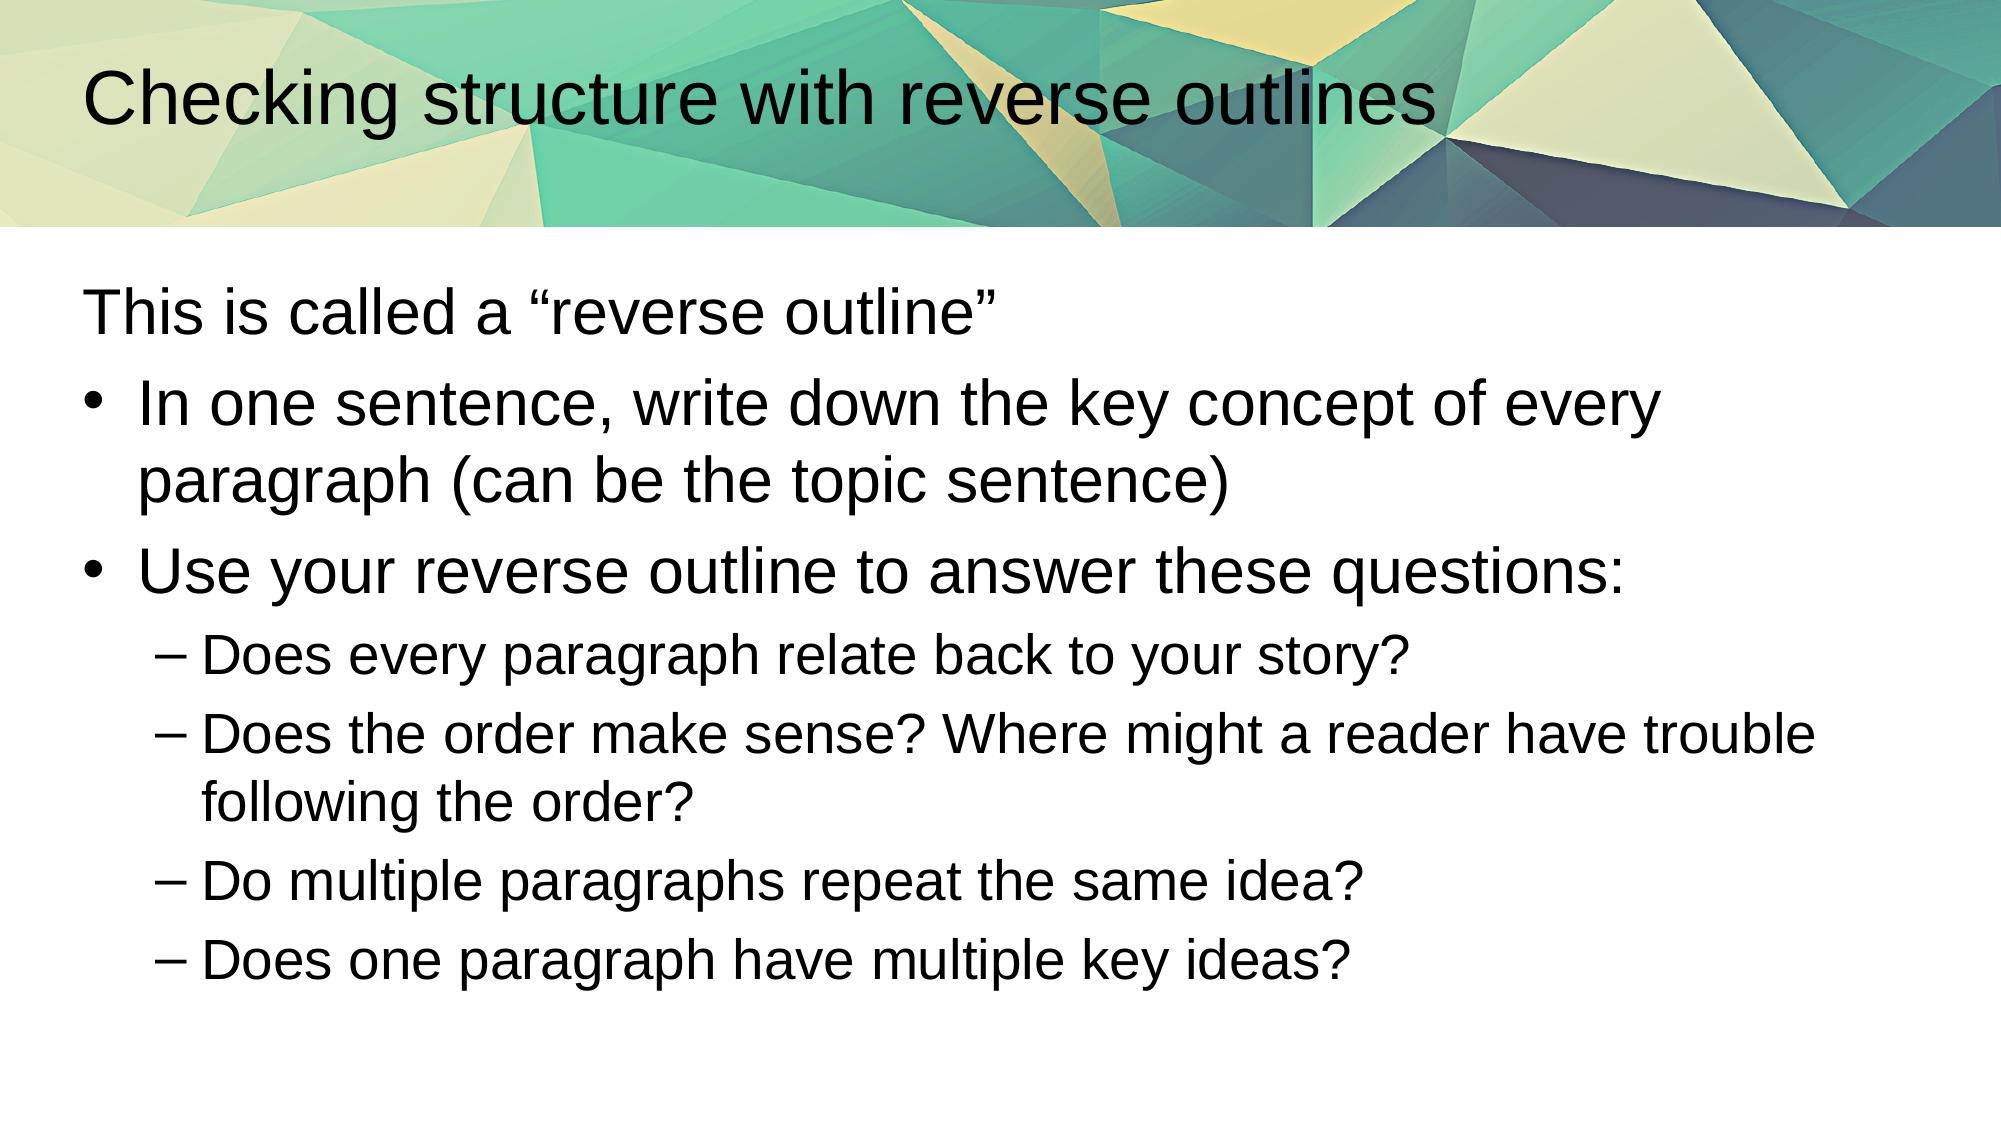

# Checking structure with reverse outlines
This is called a “reverse outline”
In one sentence, write down the key concept of every paragraph (can be the topic sentence)
Use your reverse outline to answer these questions:
Does every paragraph relate back to your story?
Does the order make sense? Where might a reader have trouble following the order?
Do multiple paragraphs repeat the same idea?
Does one paragraph have multiple key ideas?